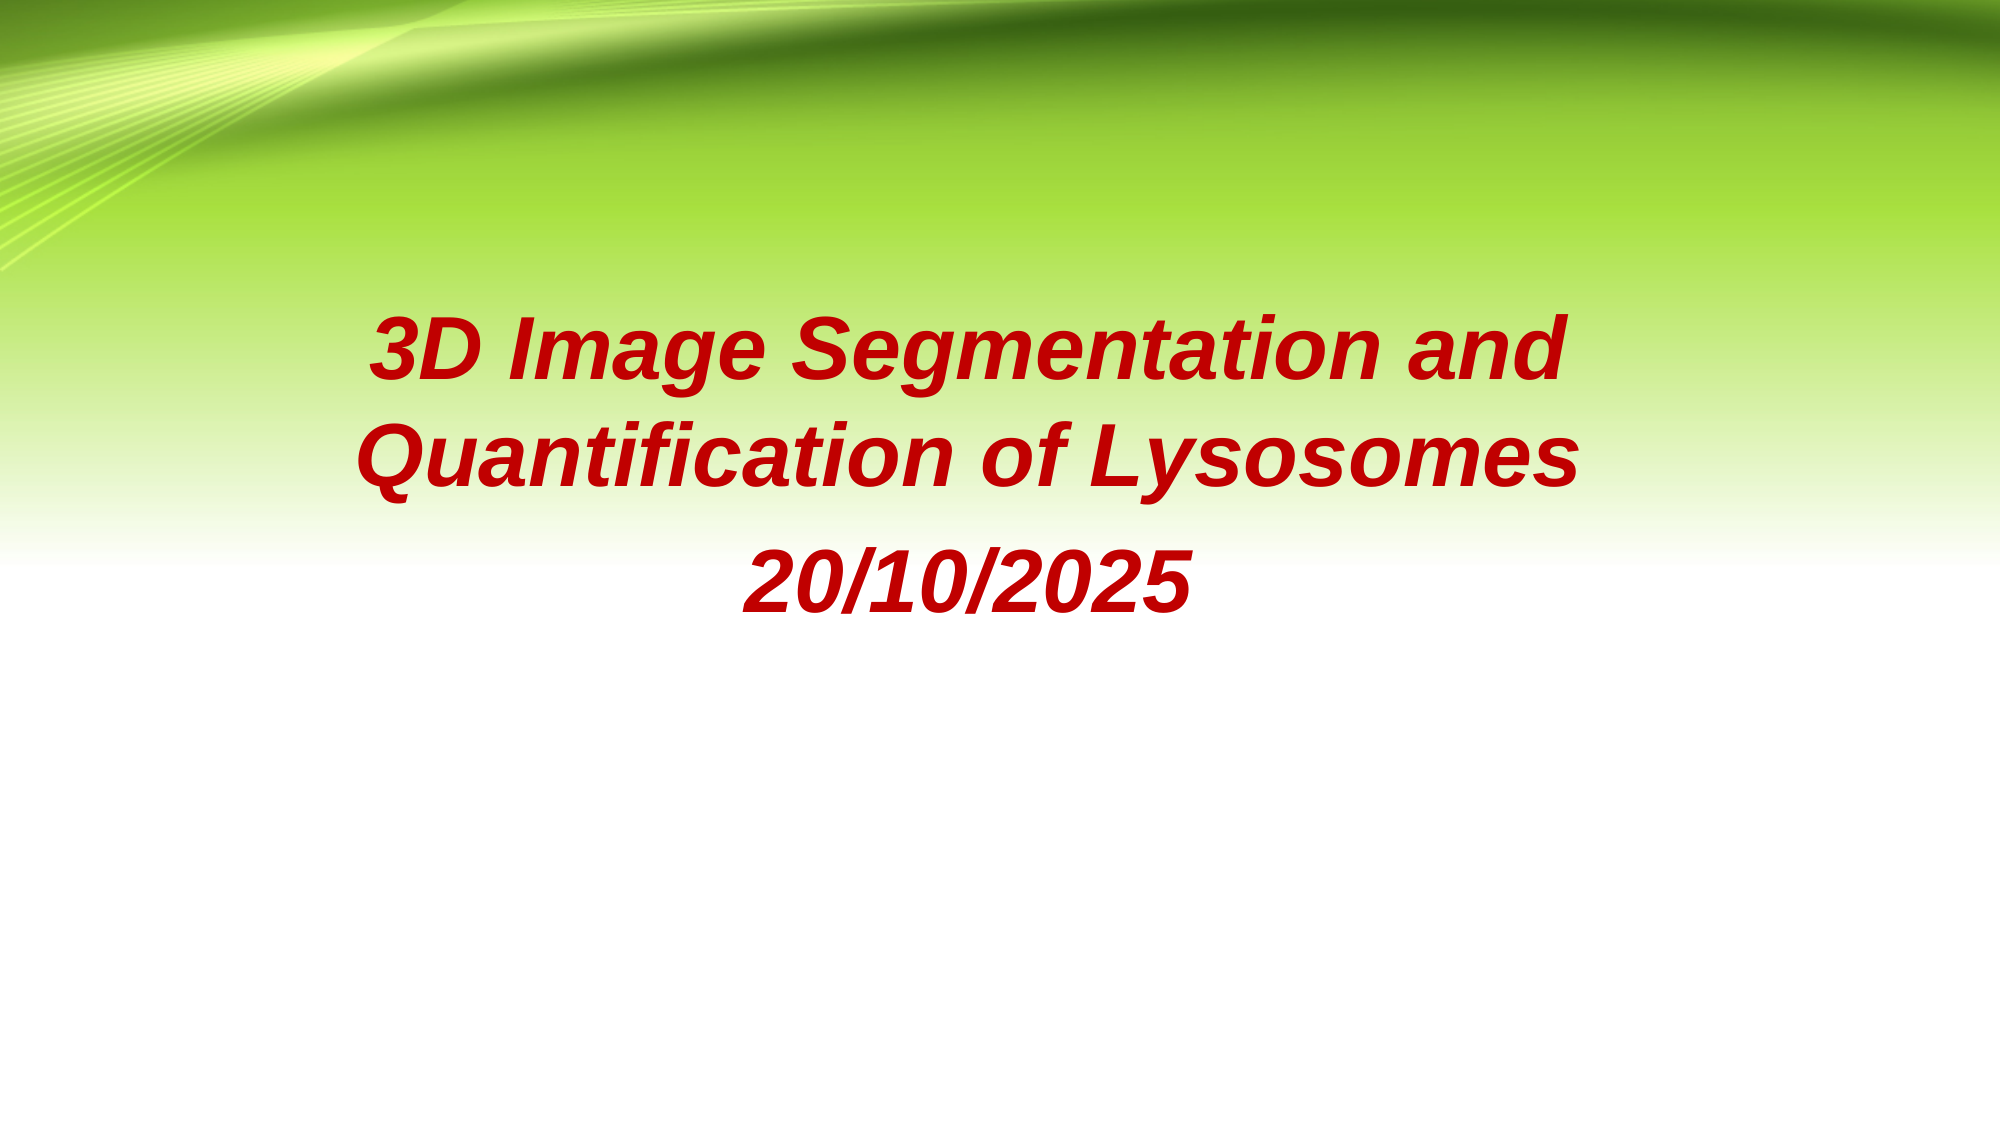

3D Image Segmentation and Quantification of Lysosomes
20/10/2025